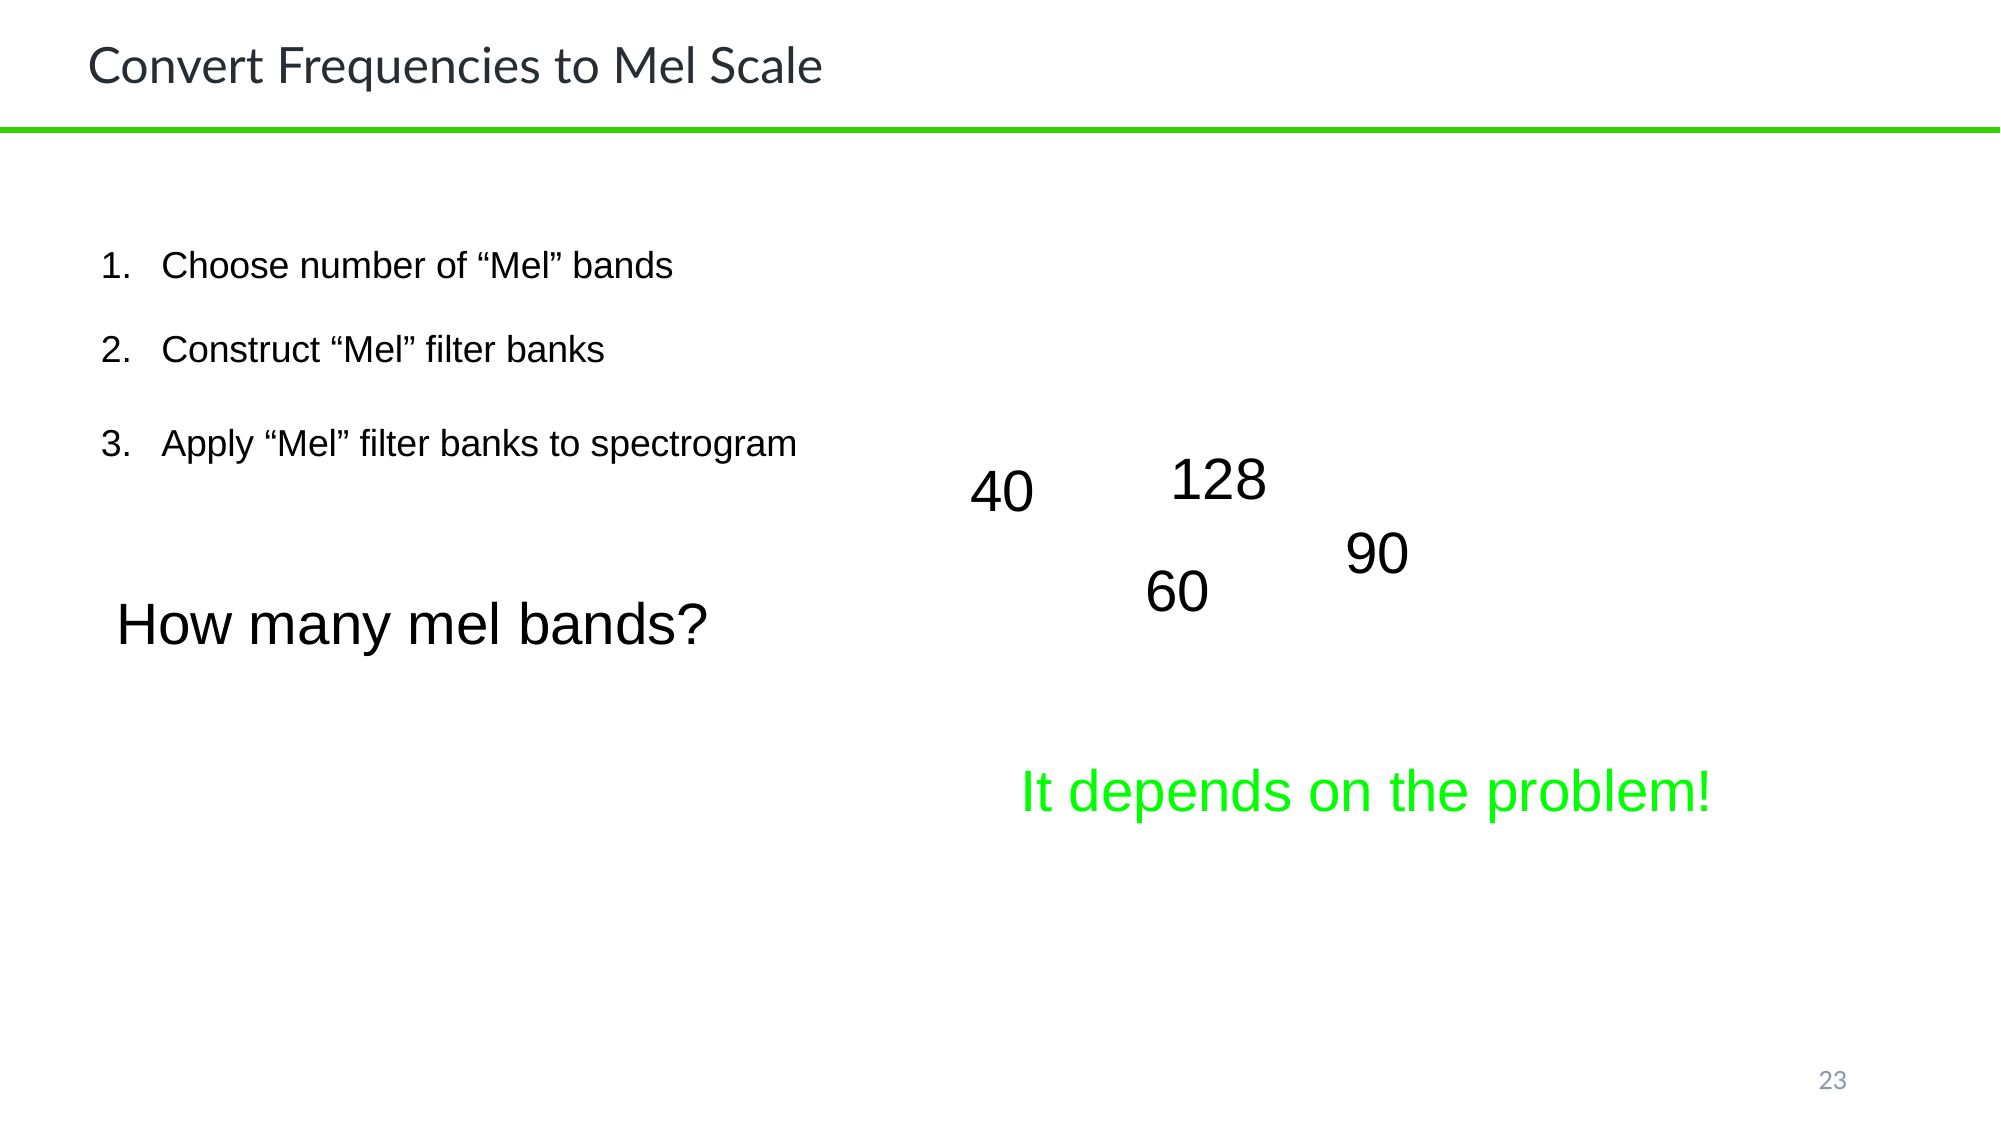

Convert Frequencies to Mel Scale
Choose number of “Mel” bands

Construct “Mel” filter banks

Apply “Mel” filter banks to spectrogram

128
60
40
90
How many mel bands?
It depends on the problem!
23
23